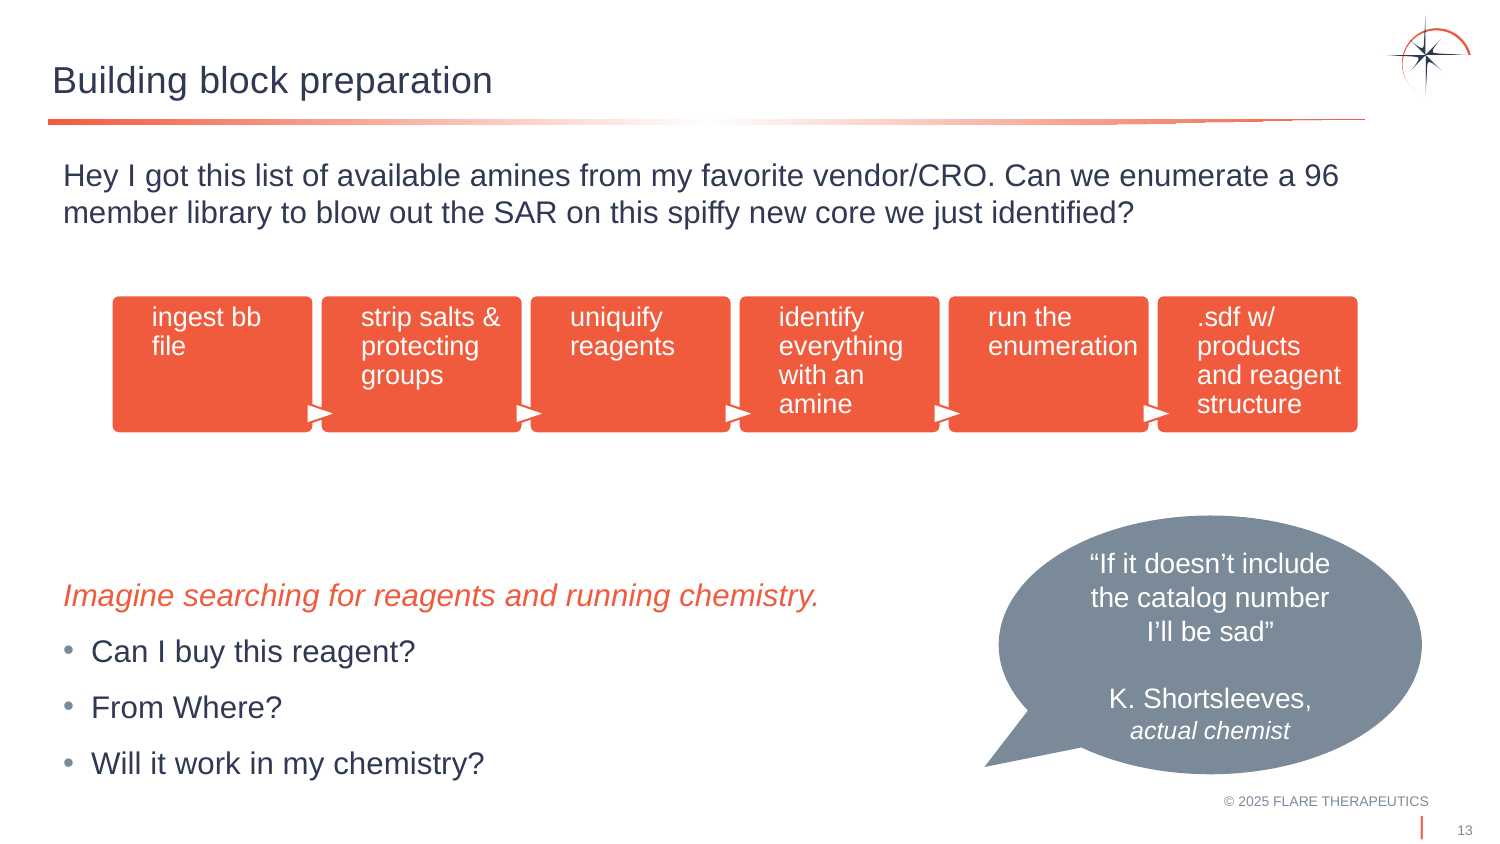

# Building block preparation
Hey I got this list of available amines from my favorite vendor/CRO. Can we enumerate a 96 member library to blow out the SAR on this spiffy new core we just identified?

ingest bb file

strip salts & protecting groups

uniquify reagents

identify everything with an amine

run the enumeration

.sdf w/ products and reagent structure
“If it doesn’t include the catalog number I’ll be sad”

K. Shortsleeves, actual chemist
Imagine searching for reagents and running chemistry.
Can I buy this reagent?
From Where?
Will it work in my chemistry?
13